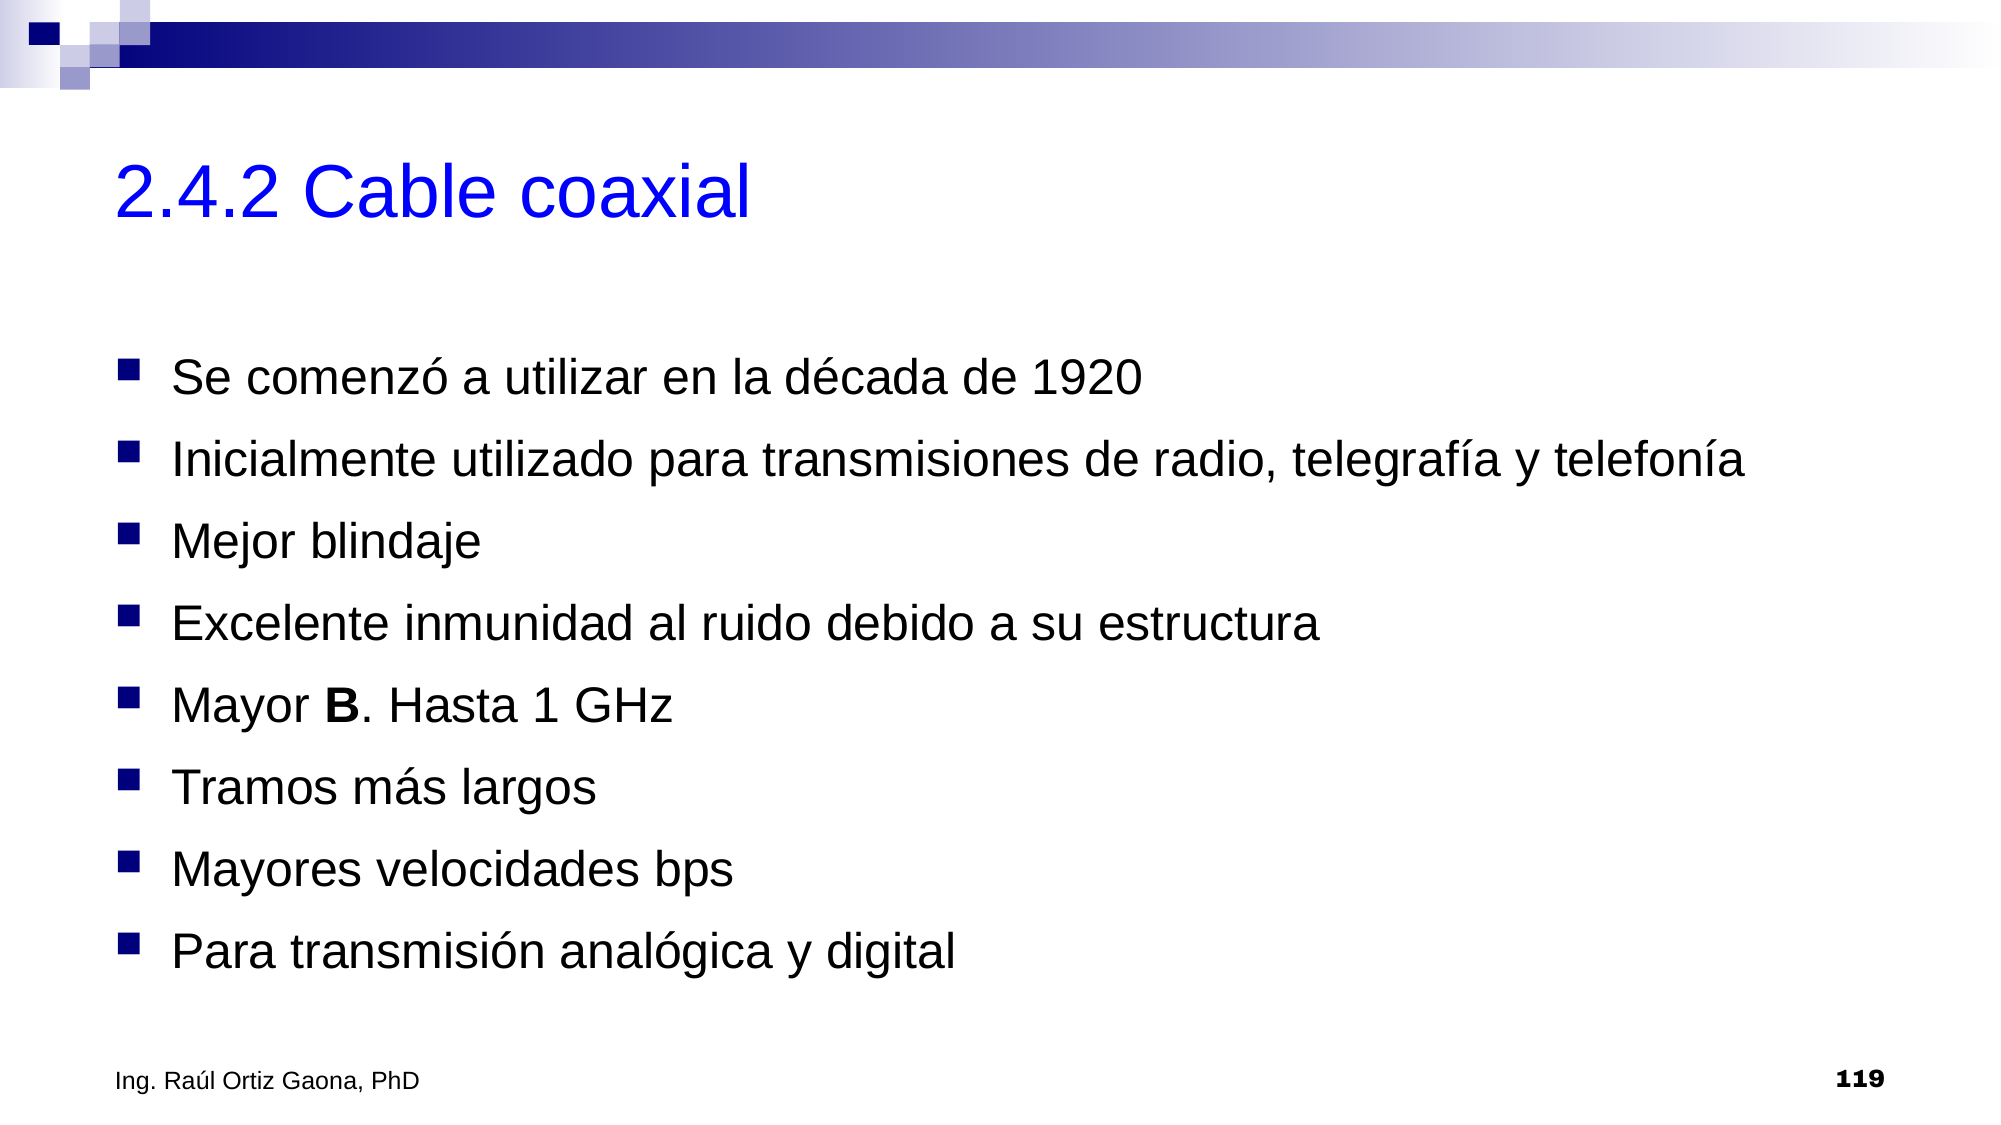

# 2.4.2 Cable coaxial
Se comenzó a utilizar en la década de 1920
Inicialmente utilizado para transmisiones de radio, telegrafía y telefonía
Mejor blindaje
Excelente inmunidad al ruido debido a su estructura
Mayor B. Hasta 1 GHz
Tramos más largos
Mayores velocidades bps
Para transmisión analógica y digital
Ing. Raúl Ortiz Gaona, PhD
119